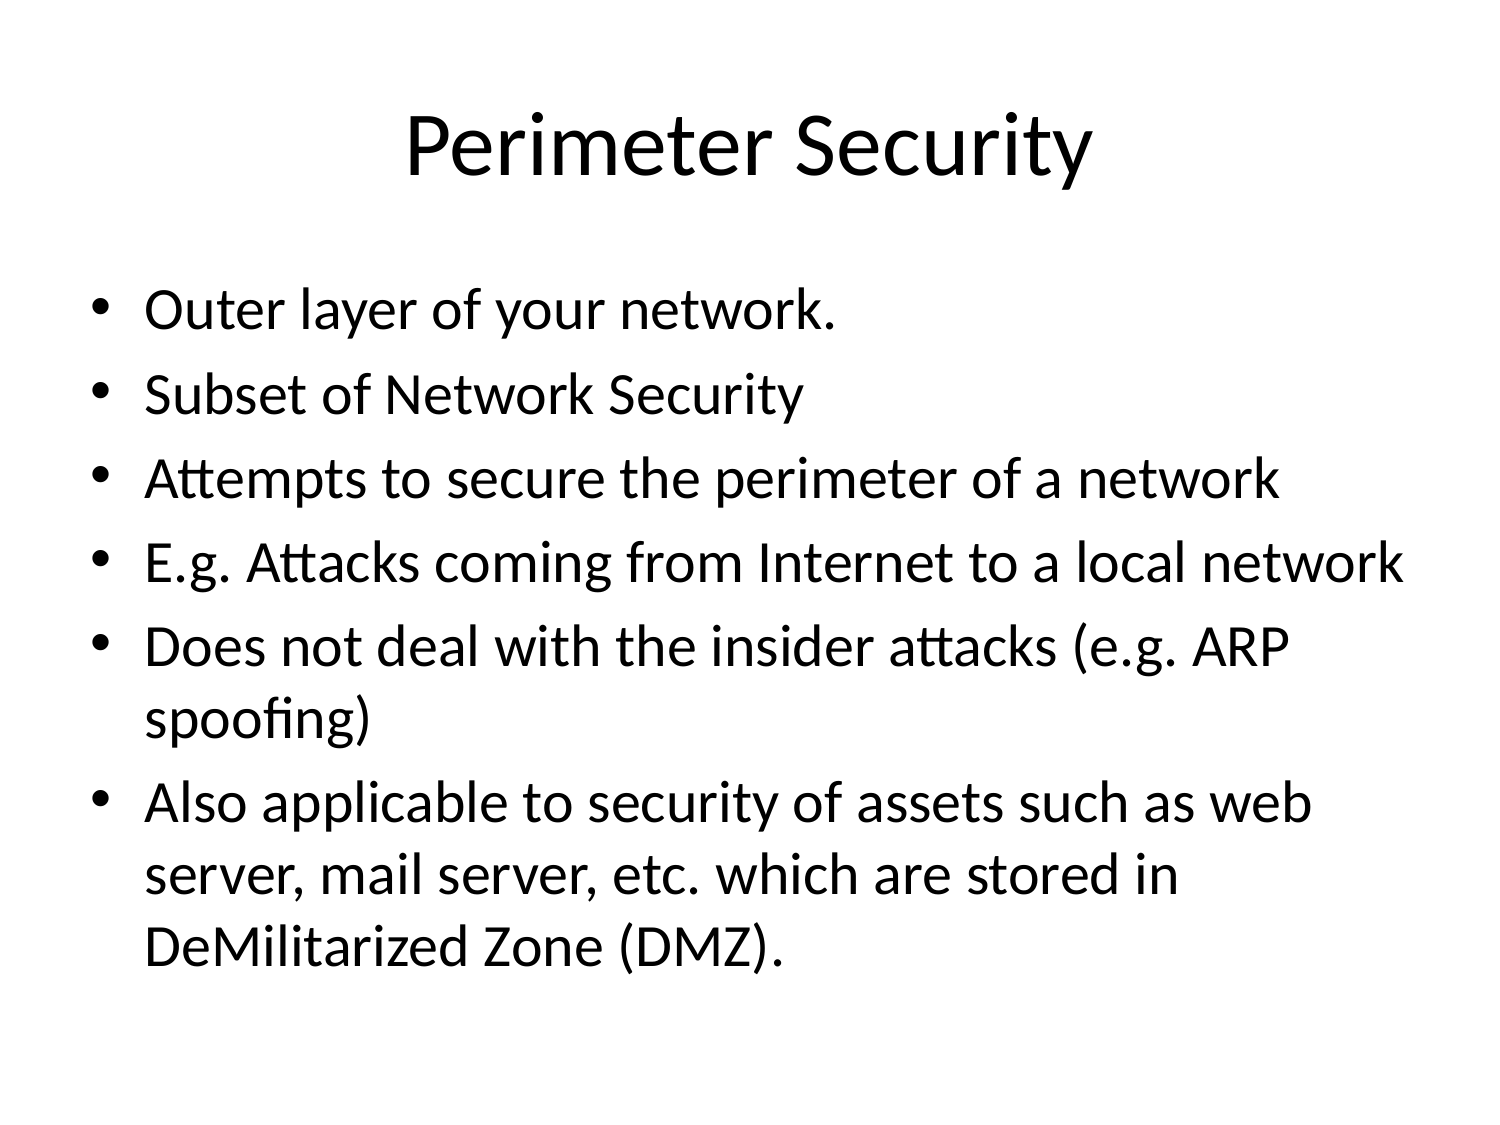

# Perimeter Security
Outer layer of your network.
Subset of Network Security
Attempts to secure the perimeter of a network
E.g. Attacks coming from Internet to a local network
Does not deal with the insider attacks (e.g. ARP spoofing)
Also applicable to security of assets such as web server, mail server, etc. which are stored in DeMilitarized Zone (DMZ).